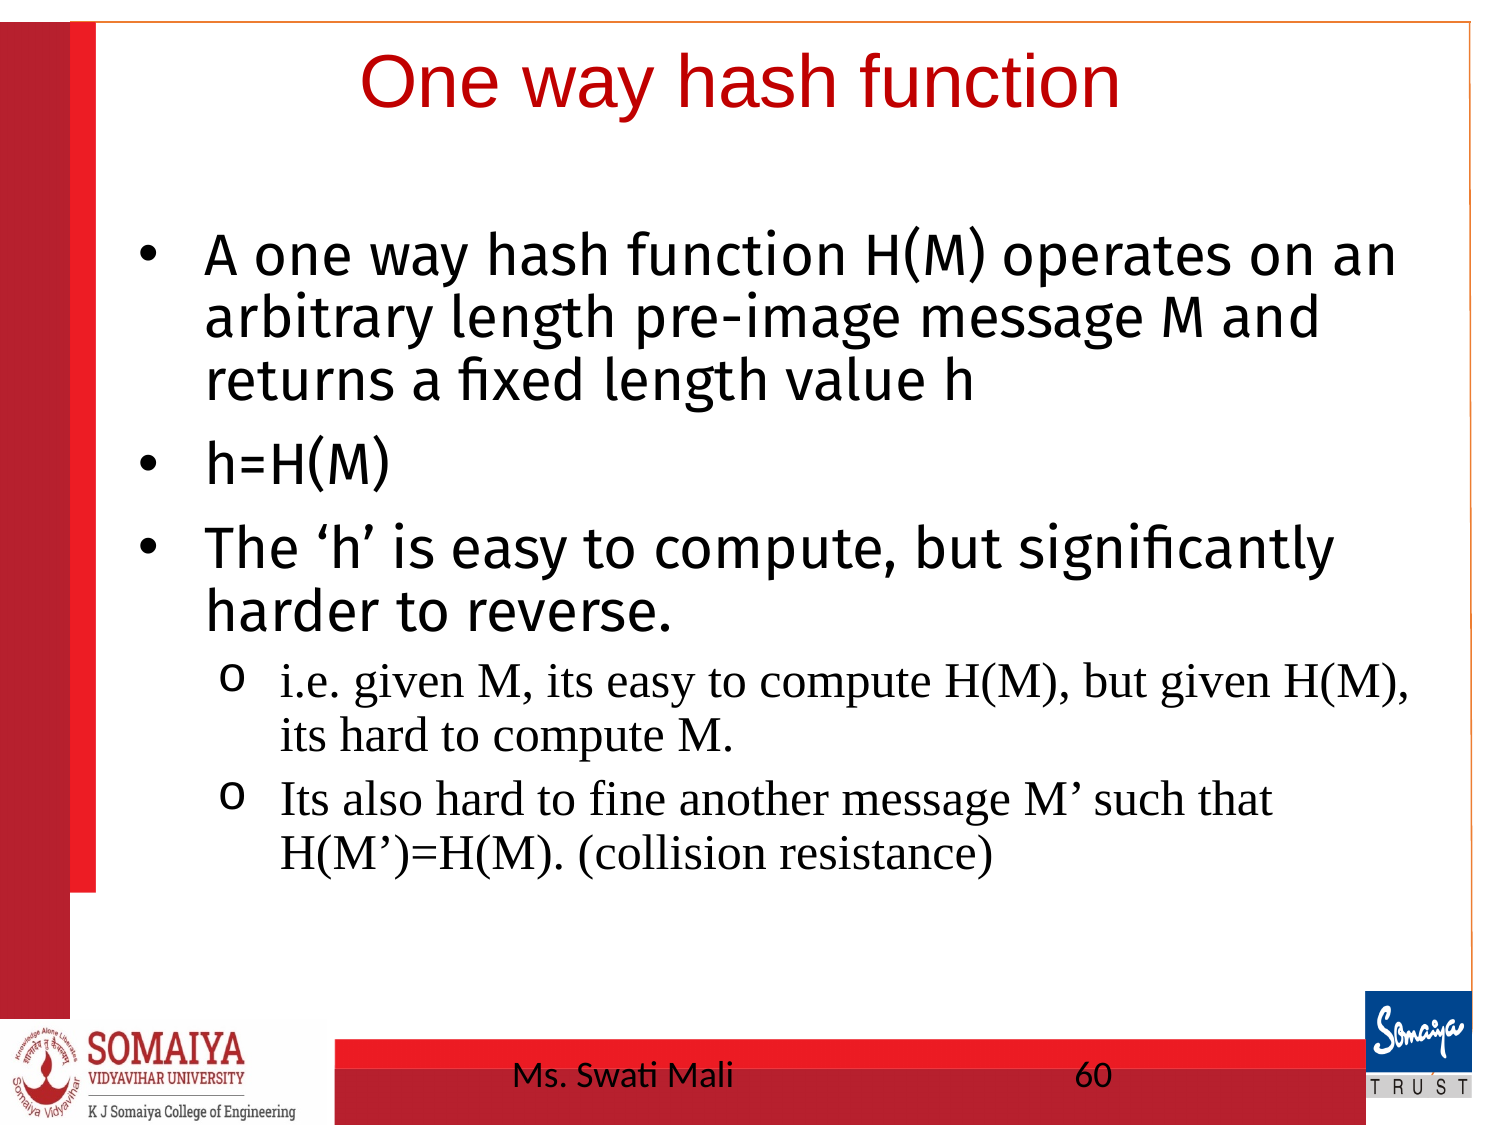

# One way hash function
A one way hash function H(M) operates on an arbitrary length pre-image message M and returns a fixed length value h
h=H(M)
The ‘h’ is easy to compute, but significantly harder to reverse.
i.e. given M, its easy to compute H(M), but given H(M), its hard to compute M.
Its also hard to fine another message M’ such that H(M’)=H(M). (collision resistance)

Ms. Swati Mali
60